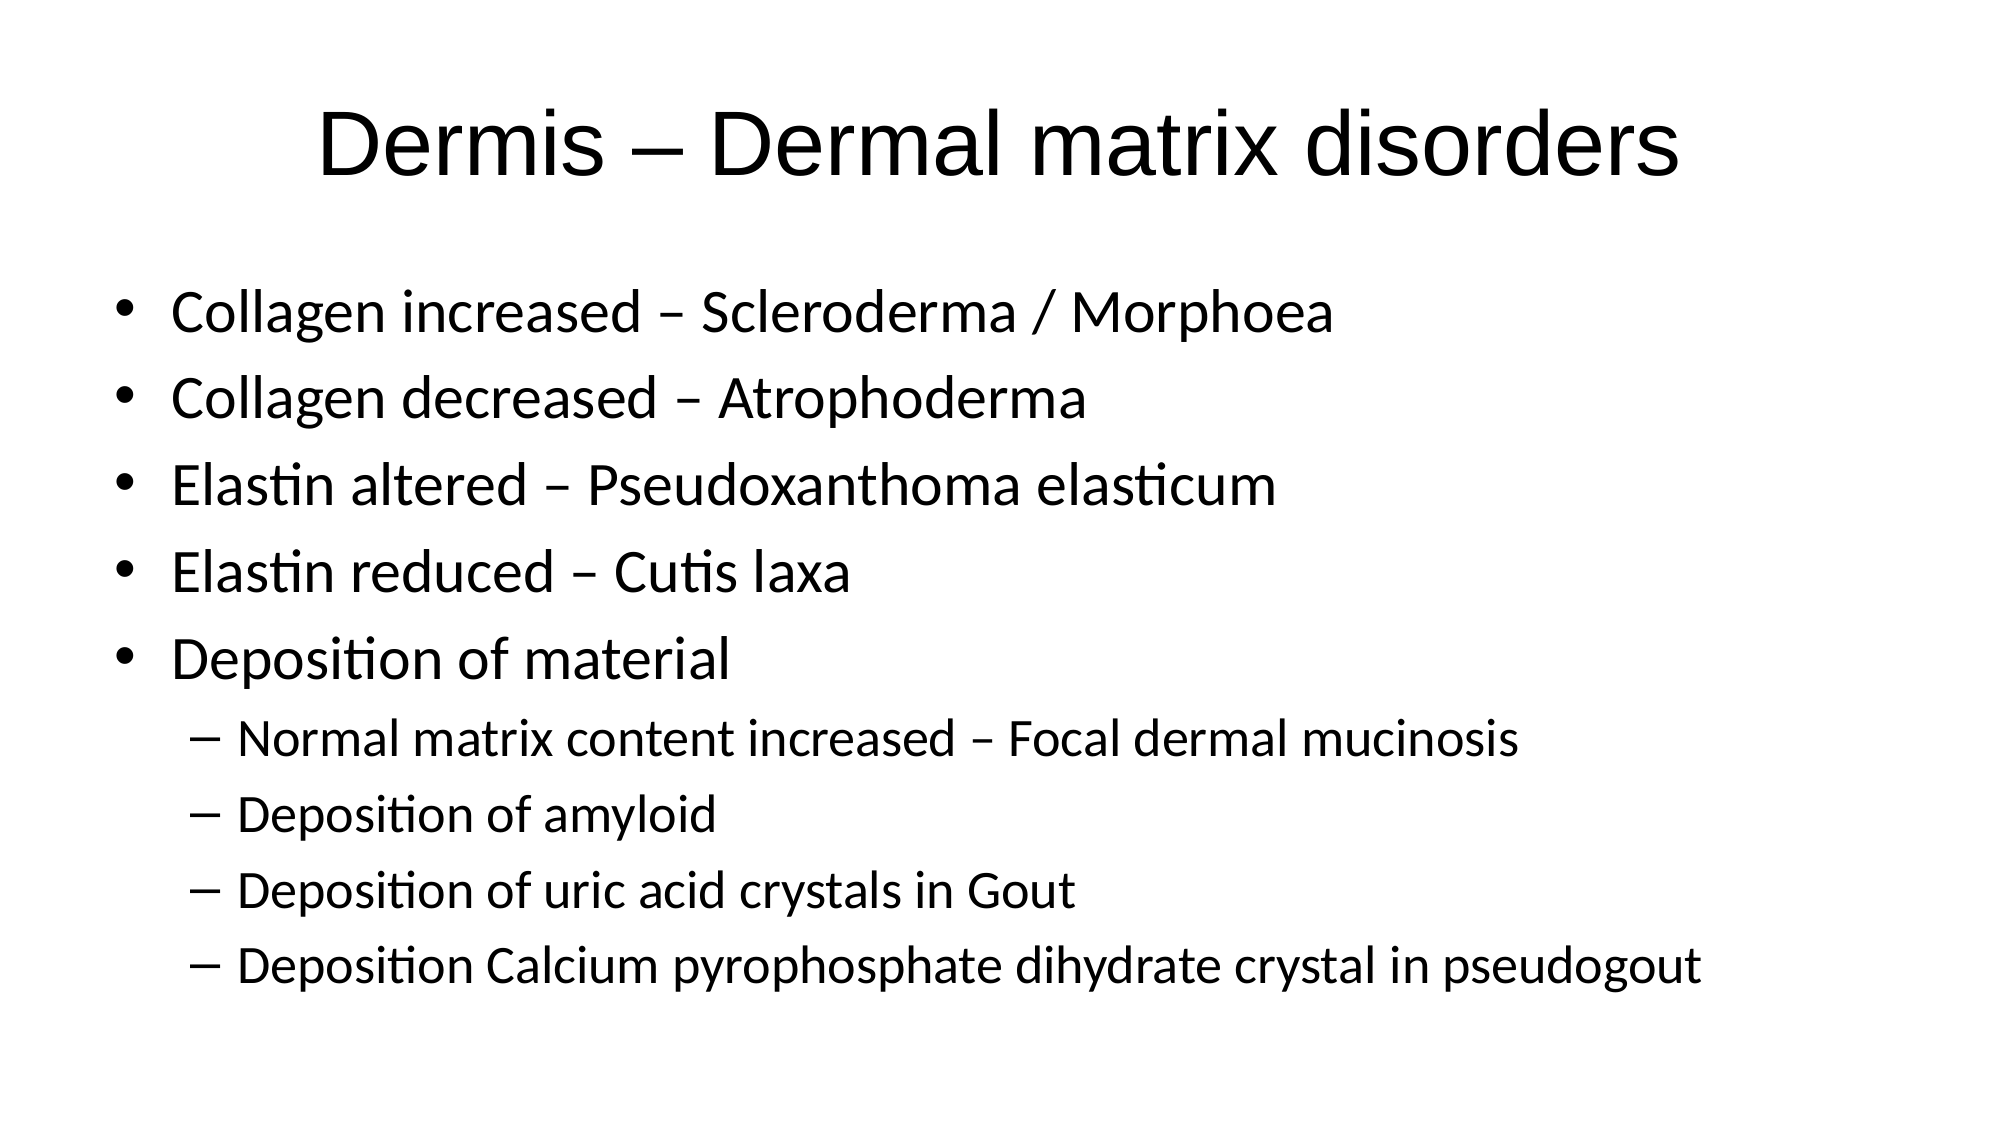

# Dermis – Dermal matrix disorders
Collagen increased – Scleroderma / Morphoea
Collagen decreased – Atrophoderma
Elastin altered – Pseudoxanthoma elasticum
Elastin reduced – Cutis laxa
Deposition of material
Normal matrix content increased – Focal dermal mucinosis
Deposition of amyloid
Deposition of uric acid crystals in Gout
Deposition Calcium pyrophosphate dihydrate crystal in pseudogout